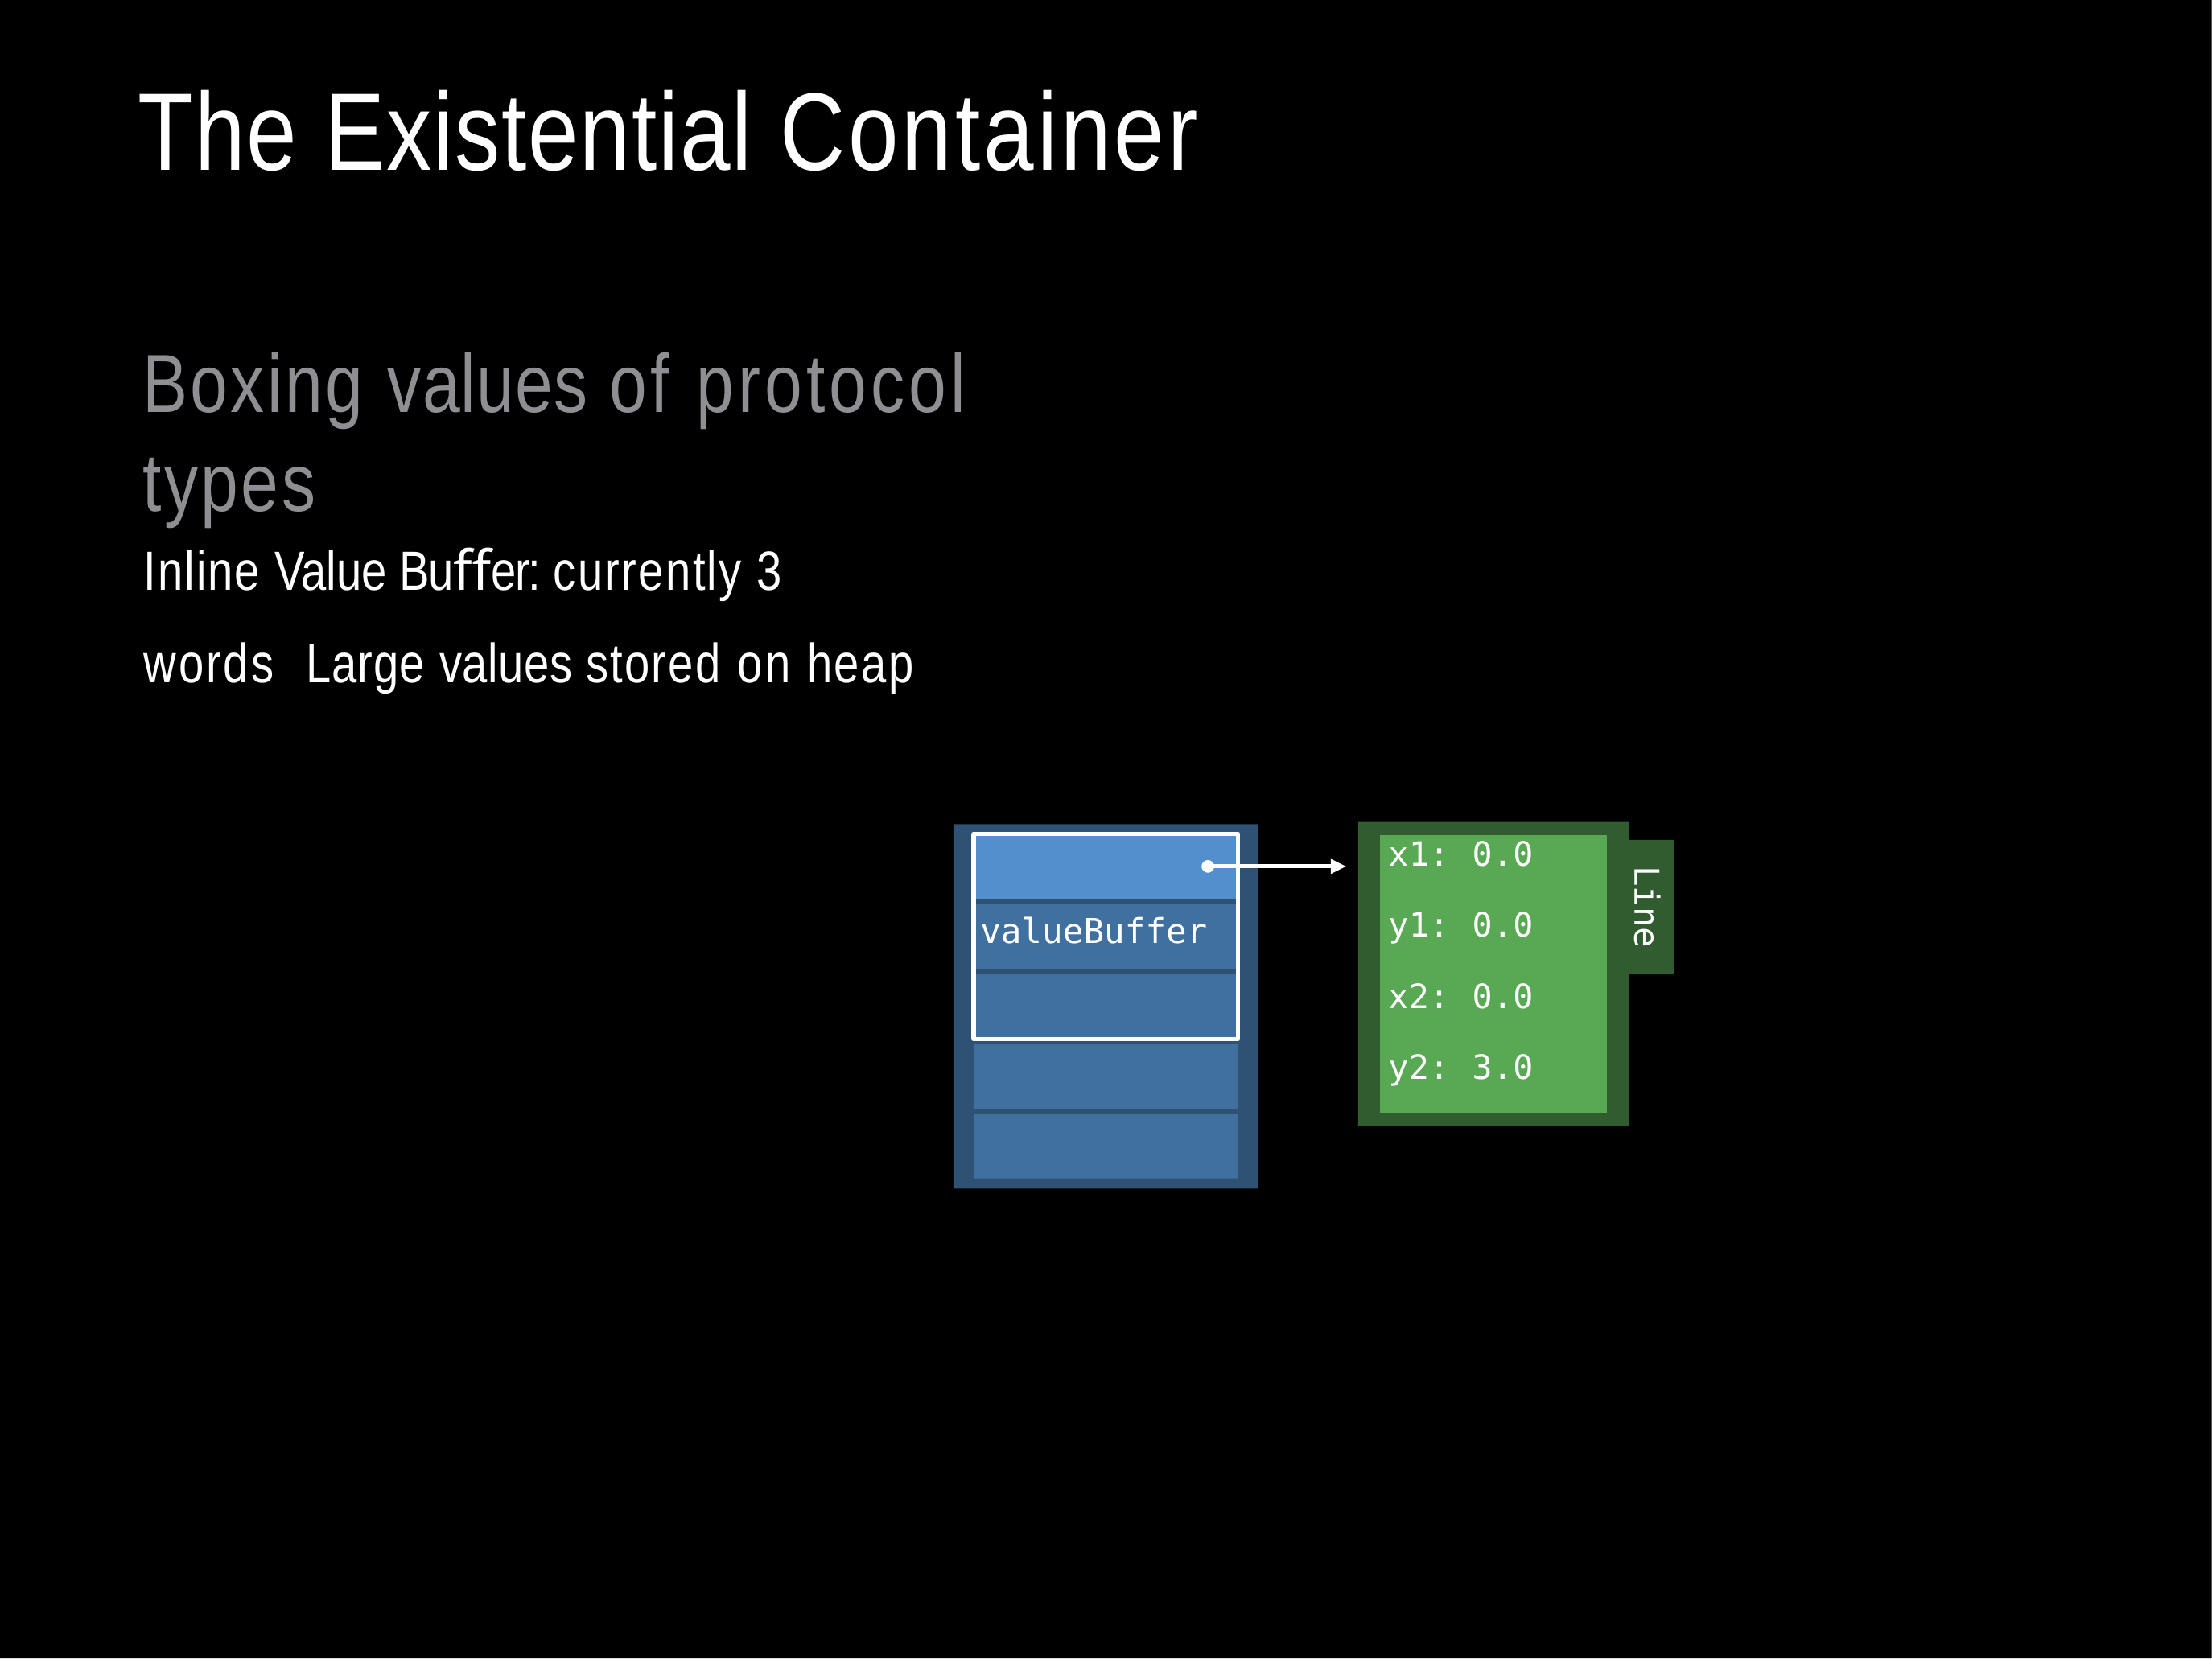

# The Existential Container
Boxing values of protocol types
Inline Value Buﬀer: currently 3 words  Large values stored on heap

| x1: | 0.0 |
| --- | --- |
| y1: | 0.0 |
| x2: | 0.0 |
| y2: | 3.0 |

Line

valueBuffer